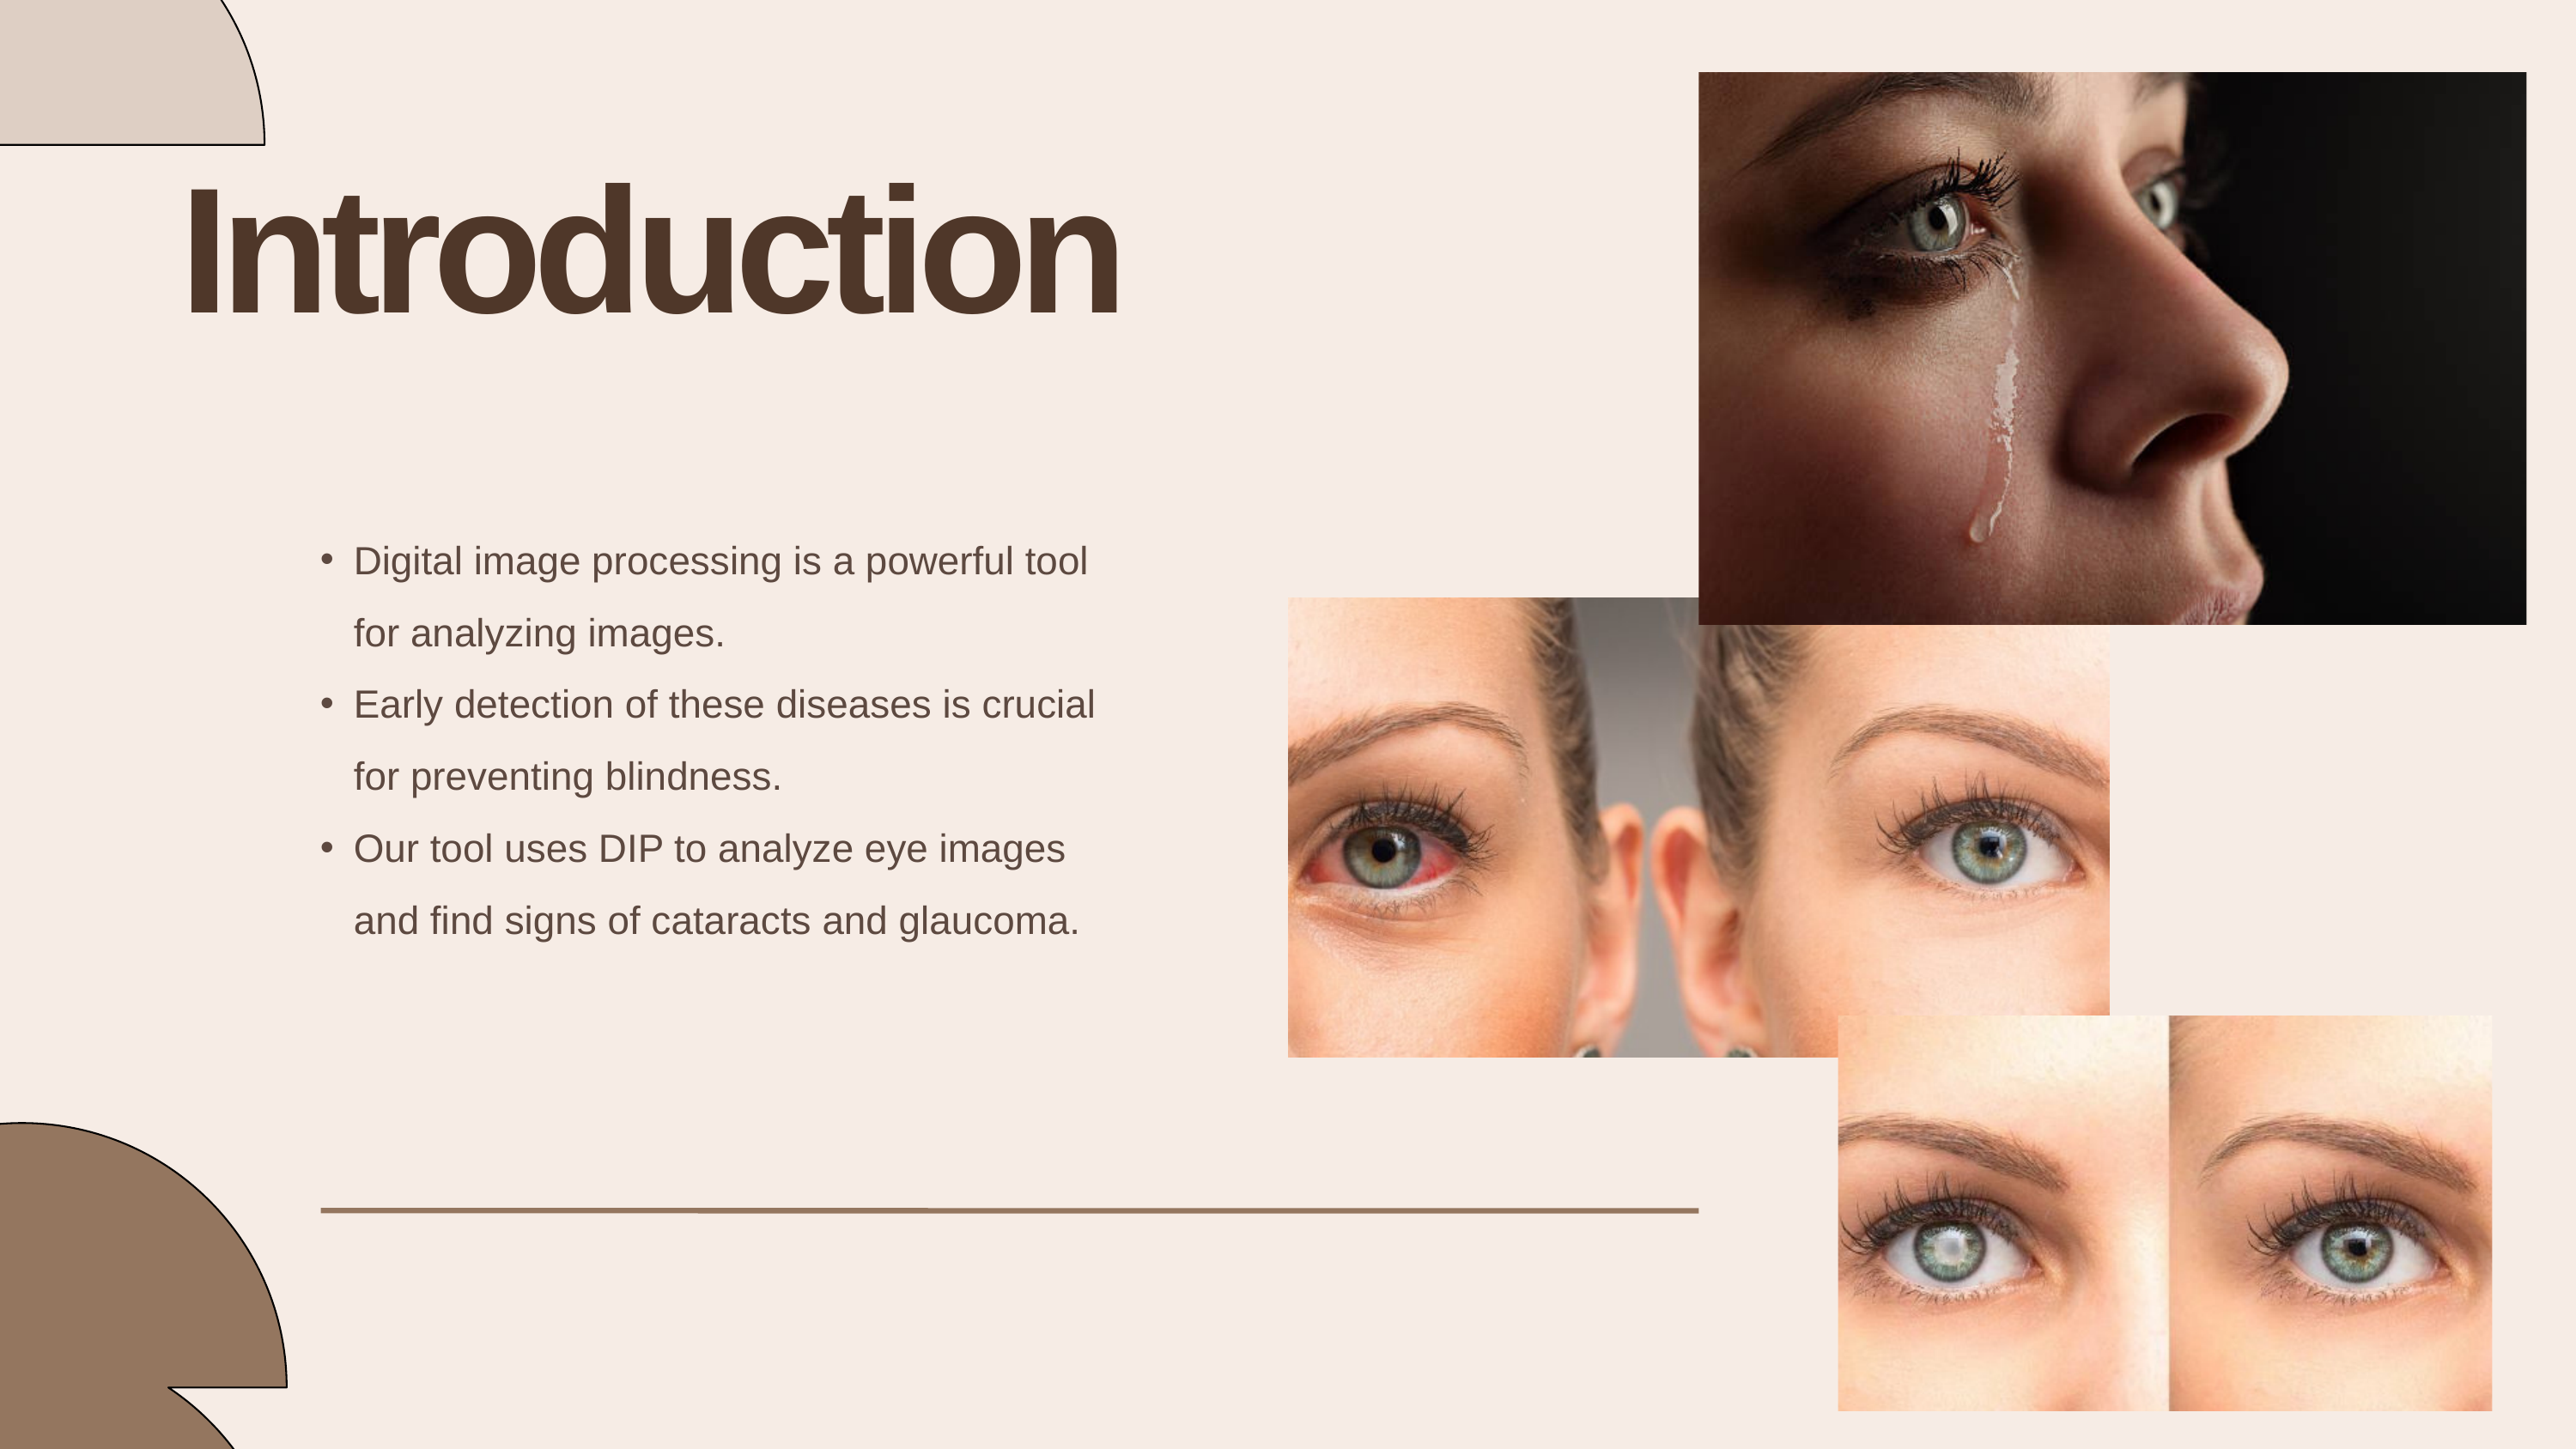

Introduction
Digital image processing is a powerful tool for analyzing images.
Early detection of these diseases is crucial for preventing blindness.
Our tool uses DIP to analyze eye images and find signs of cataracts and glaucoma.